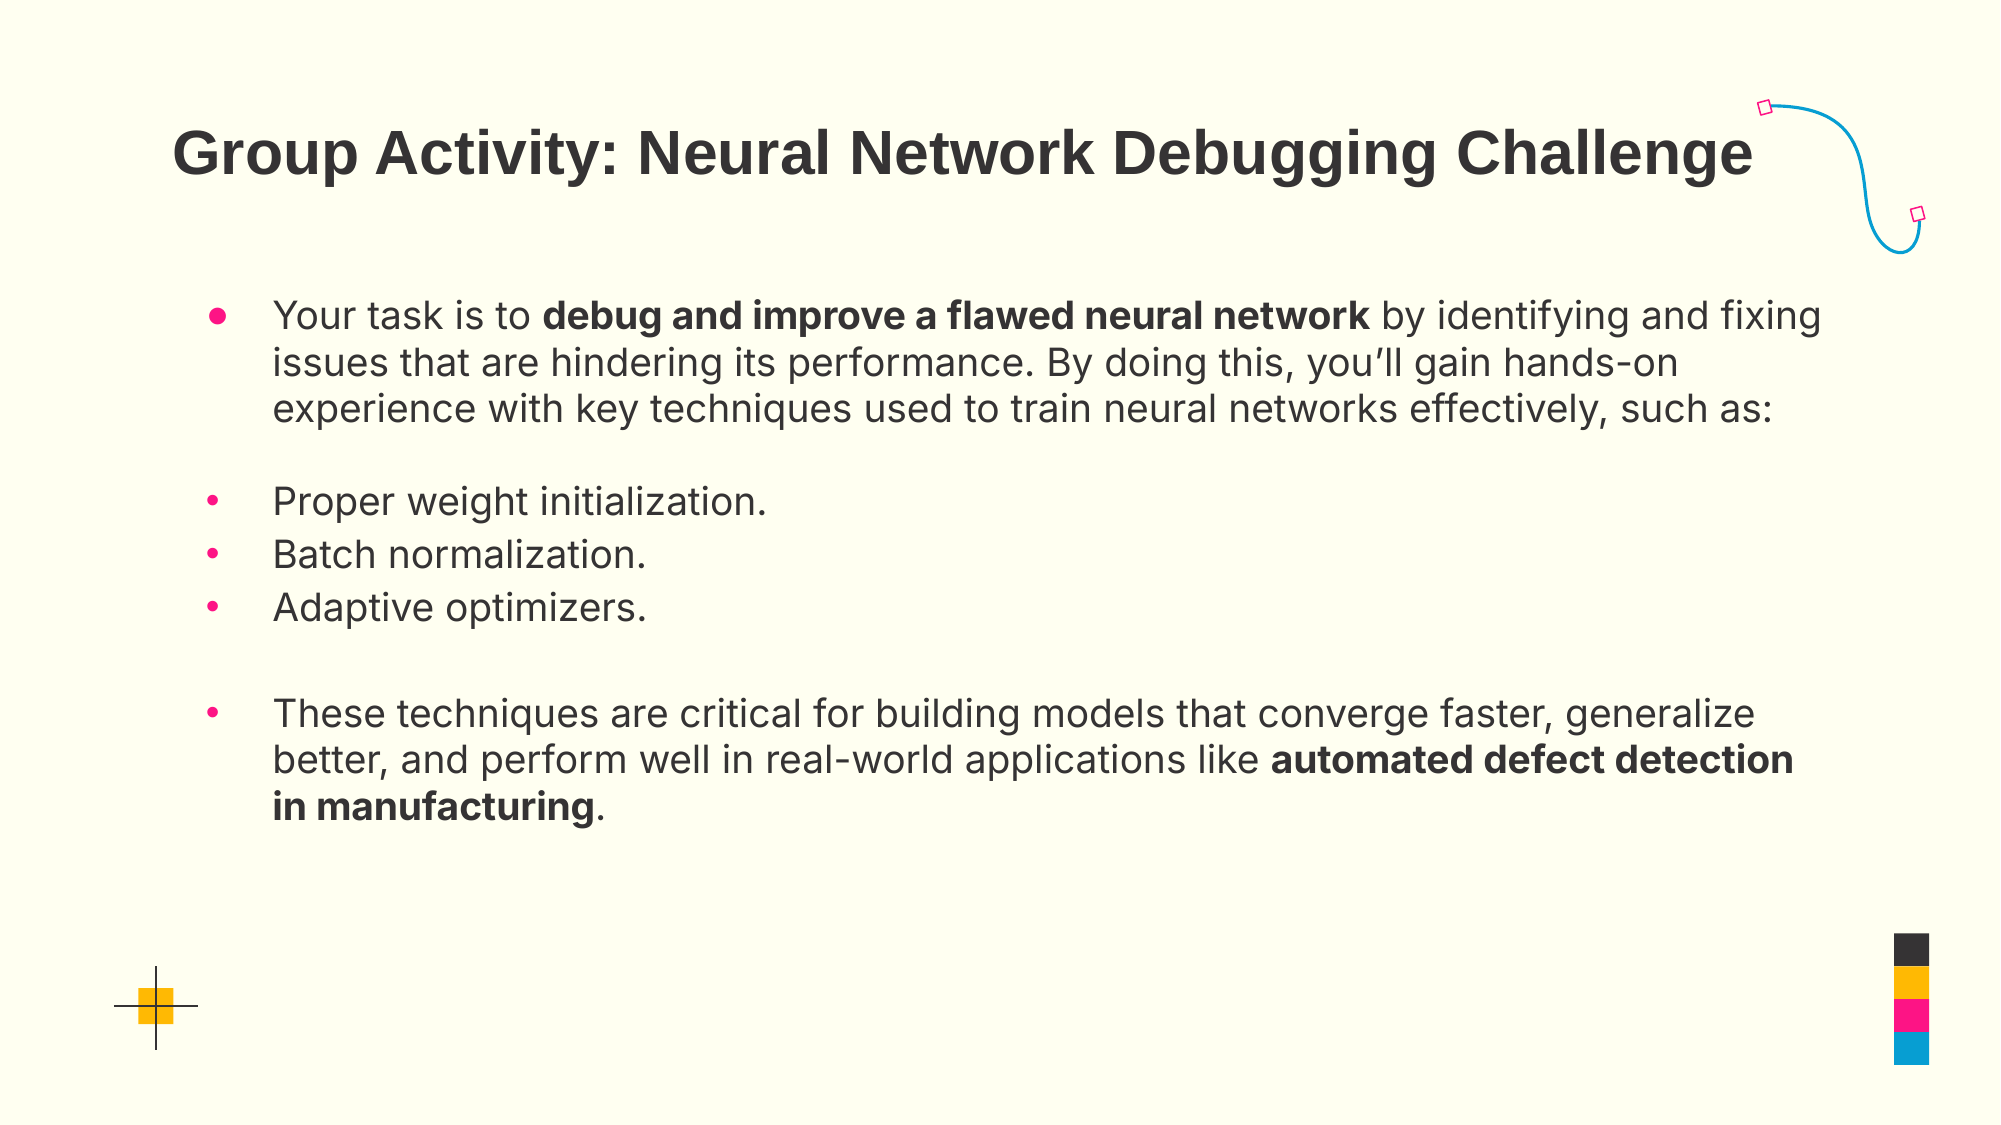

# Group Activity: Neural Network Debugging Challenge
Your task is to debug and improve a flawed neural network by identifying and fixing issues that are hindering its performance. By doing this, you’ll gain hands-on experience with key techniques used to train neural networks effectively, such as:

Proper weight initialization.
Batch normalization.
Adaptive optimizers.

These techniques are critical for building models that converge faster, generalize better, and perform well in real-world applications like automated defect detection in manufacturing.